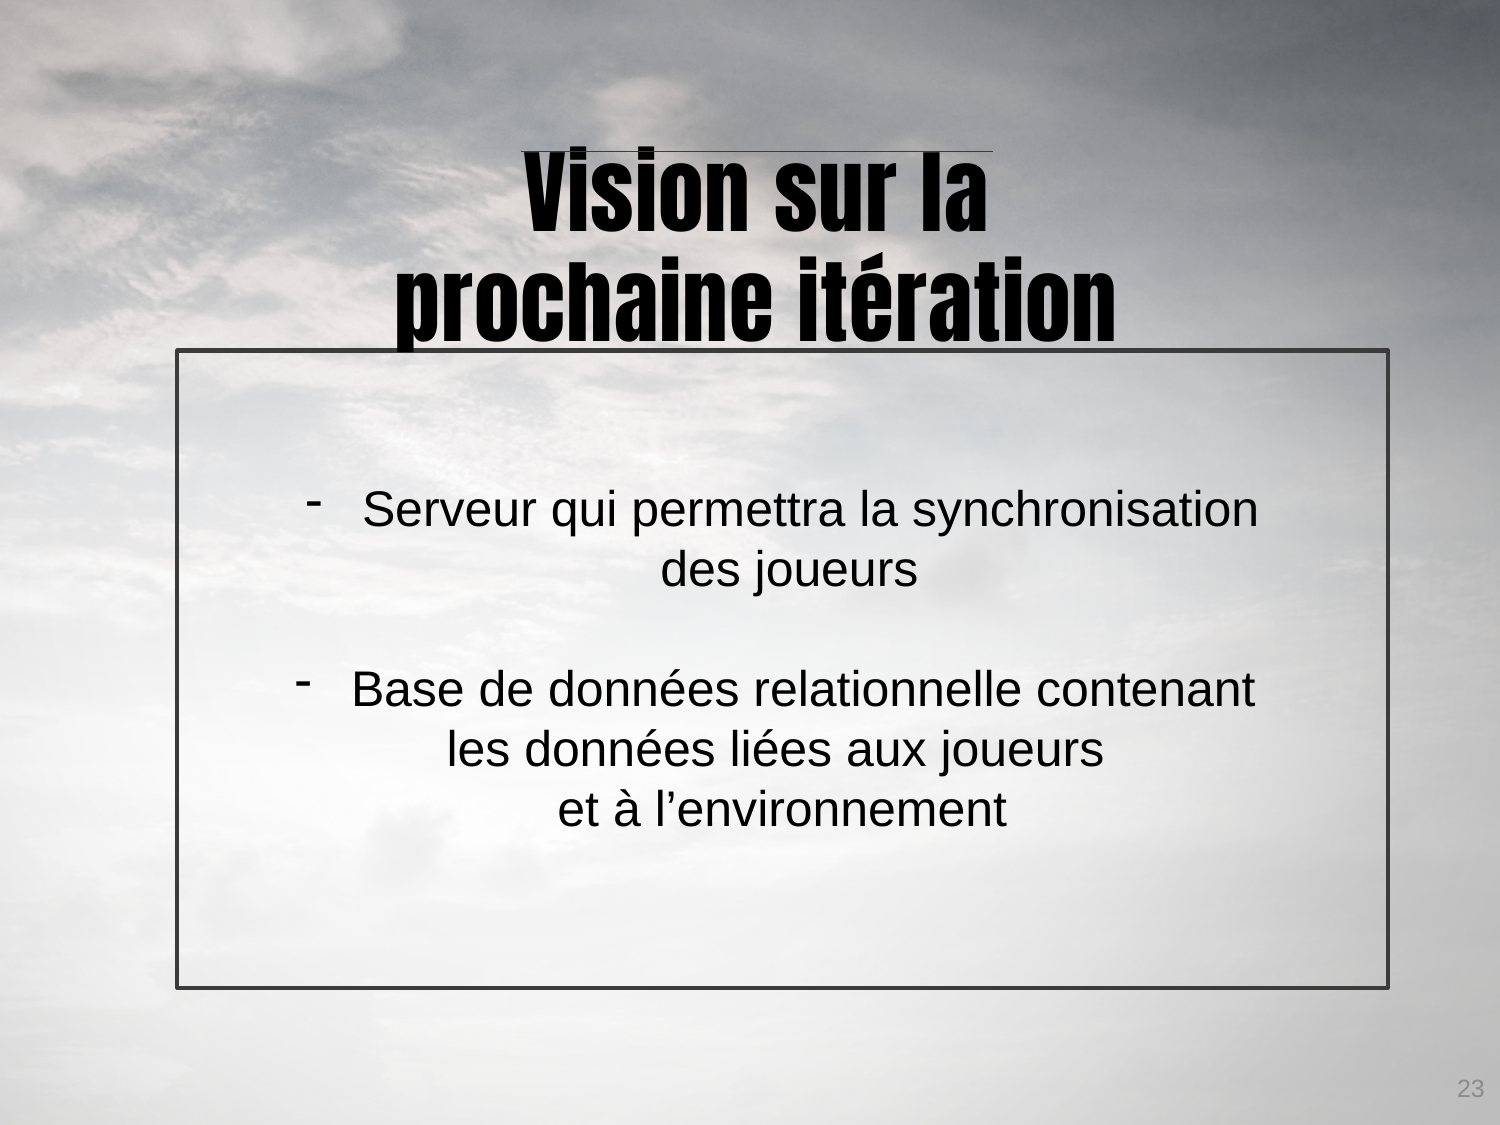

Vision sur la prochaine itération

Serveur qui permettra la synchronisation
 des joueurs

Base de données relationnelle contenant
les données liées aux joueurs
et à l’environnement
23